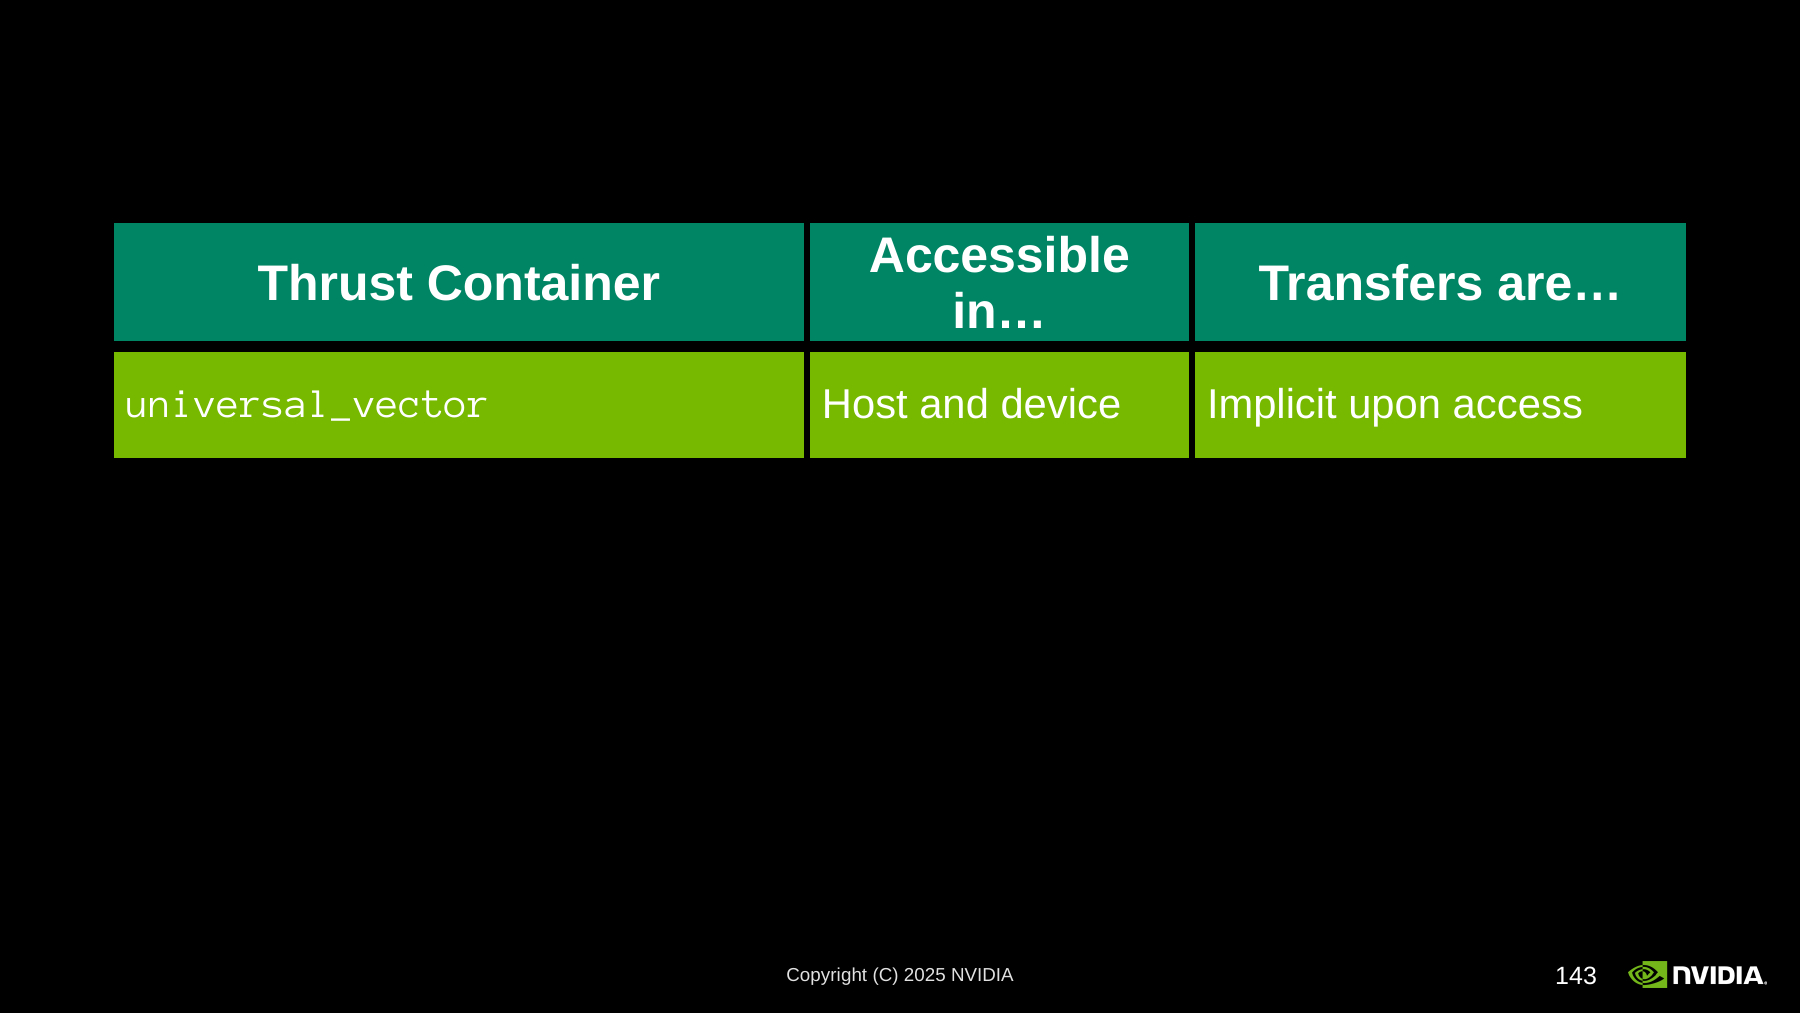

| Thrust Container | Accessible in… | Transfers are… |
| --- | --- | --- |
| universal\_vector | Host and device | Implicit upon access |
Copyright (C) 2025 NVIDIA
143